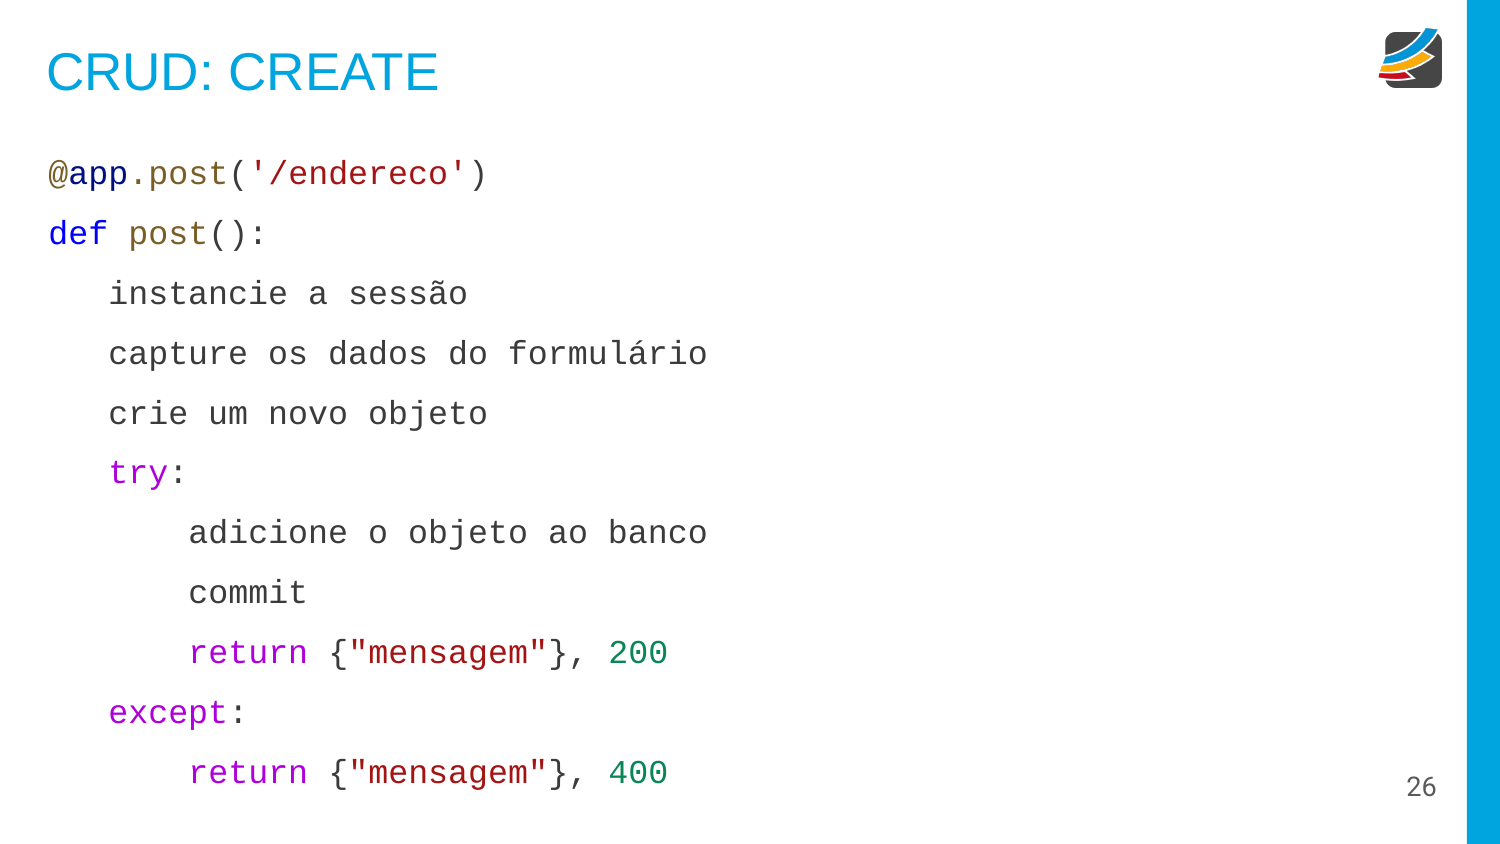

# CRUD: CREATE
@app.post('/endereco')
def post():
   instancie a sessão
   capture os dados do formulário
   crie um novo objeto
   try:
       adicione o objeto ao banco
       commit
       return {"mensagem"}, 200
   except:
       return {"mensagem"}, 400

26